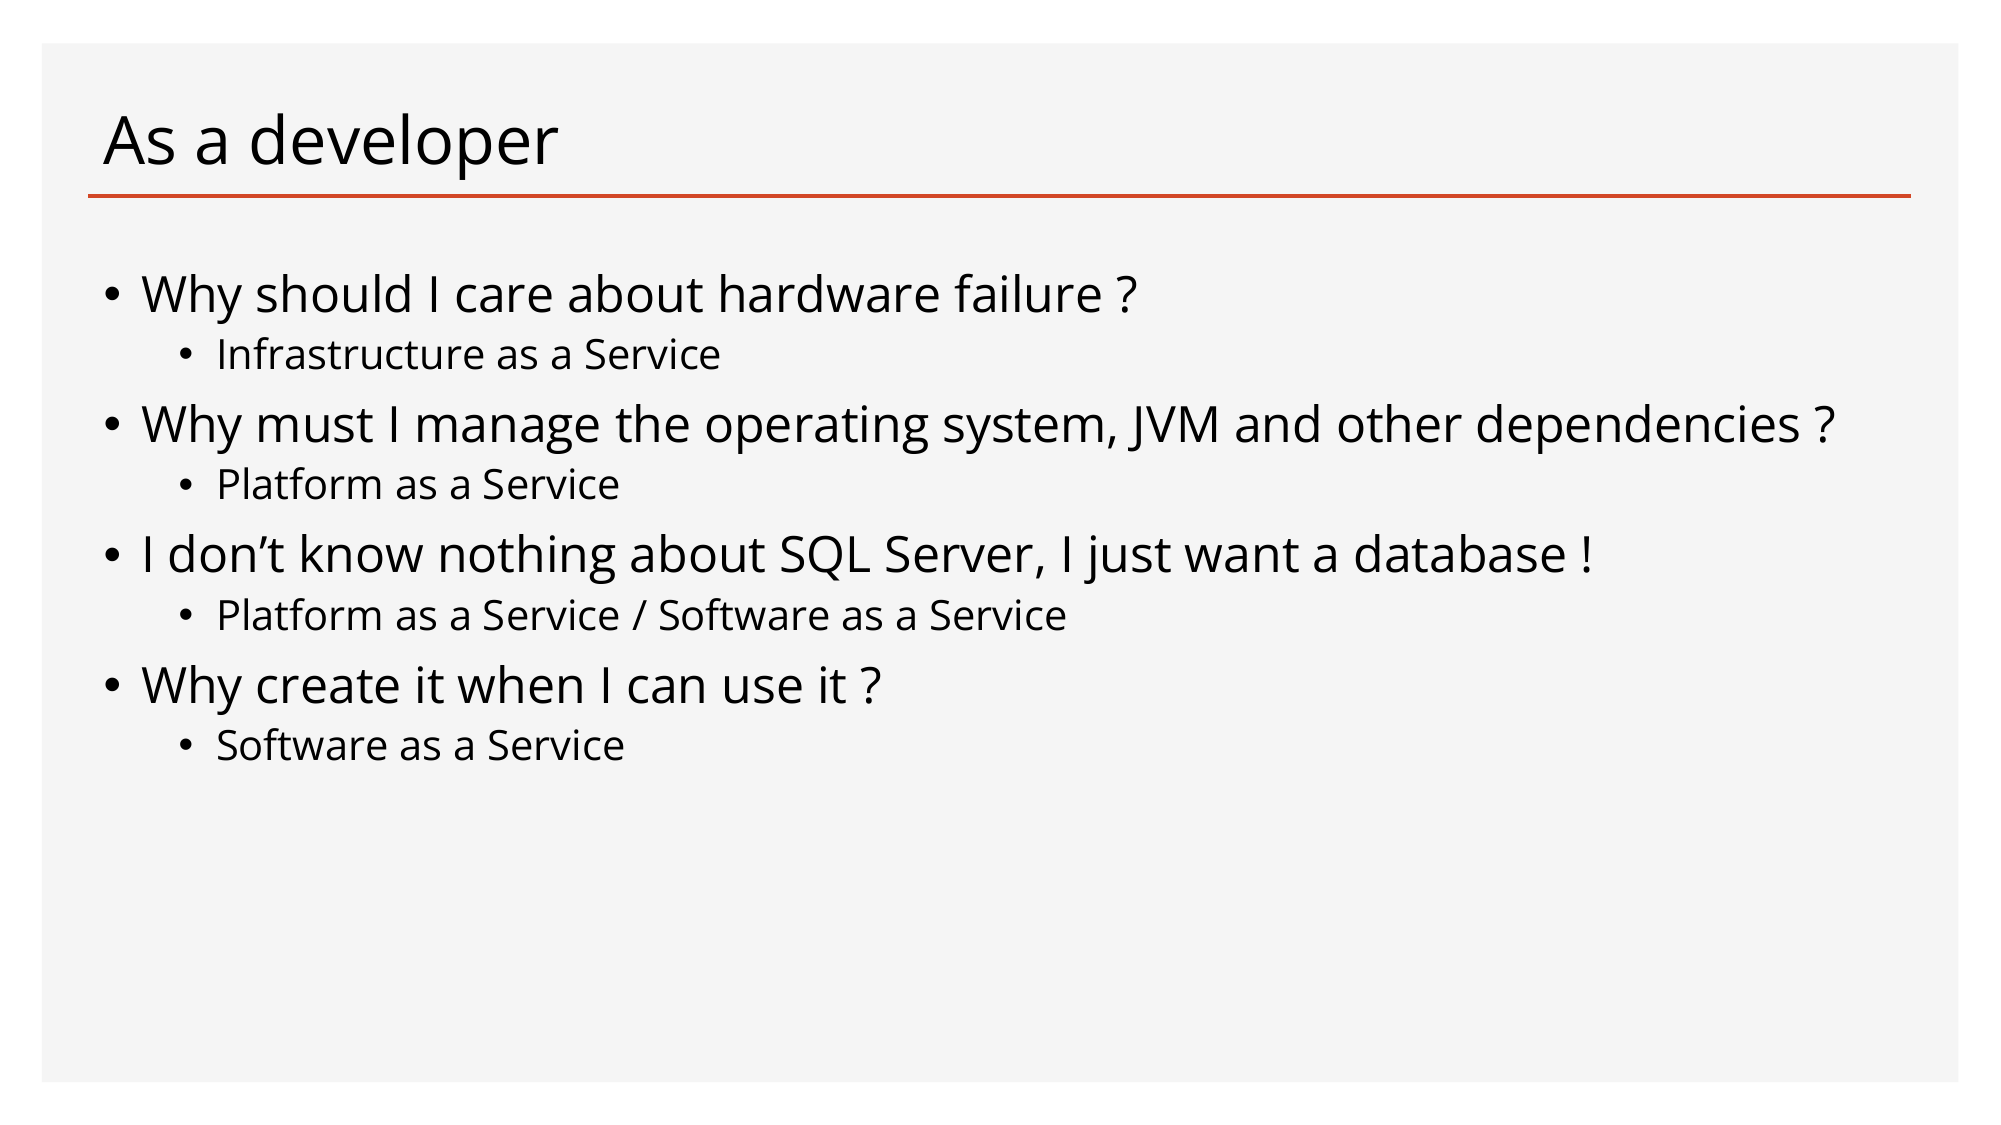

# As a developer
Why should I care about hardware failure ?
Infrastructure as a Service
Why must I manage the operating system, JVM and other dependencies ?
Platform as a Service
I don’t know nothing about SQL Server, I just want a database !
Platform as a Service / Software as a Service
Why create it when I can use it ?
Software as a Service